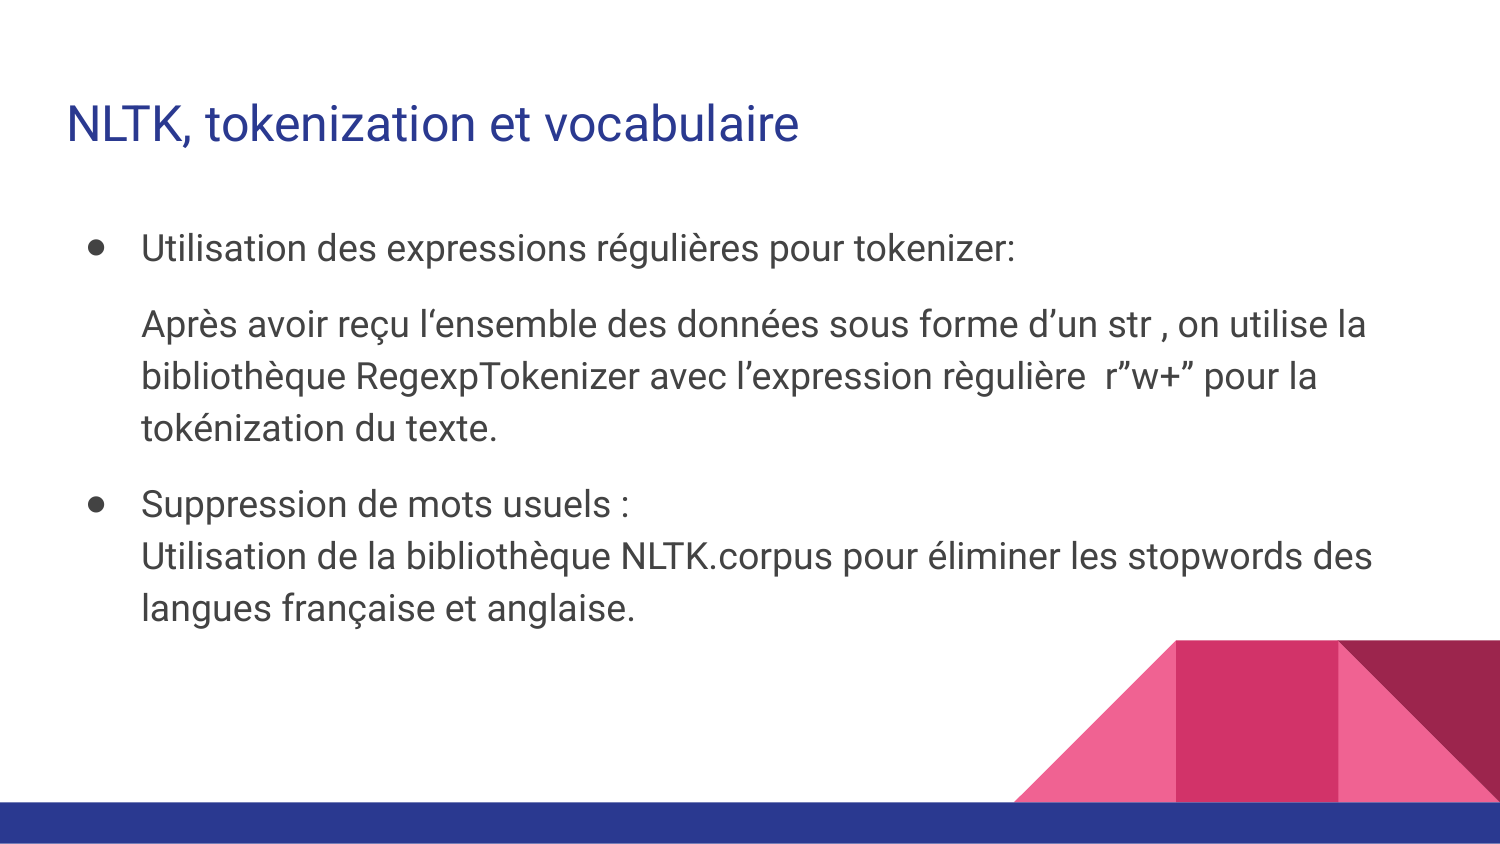

# NLTK, tokenization et vocabulaire
Utilisation des expressions régulières pour tokenizer:
Après avoir reçu l‘ensemble des données sous forme d’un str , on utilise la bibliothèque RegexpTokenizer avec l’expression règulière  r”w+” pour la tokénization du texte.
Suppression de mots usuels :
Utilisation de la bibliothèque NLTK.corpus pour éliminer les stopwords des langues française et anglaise.